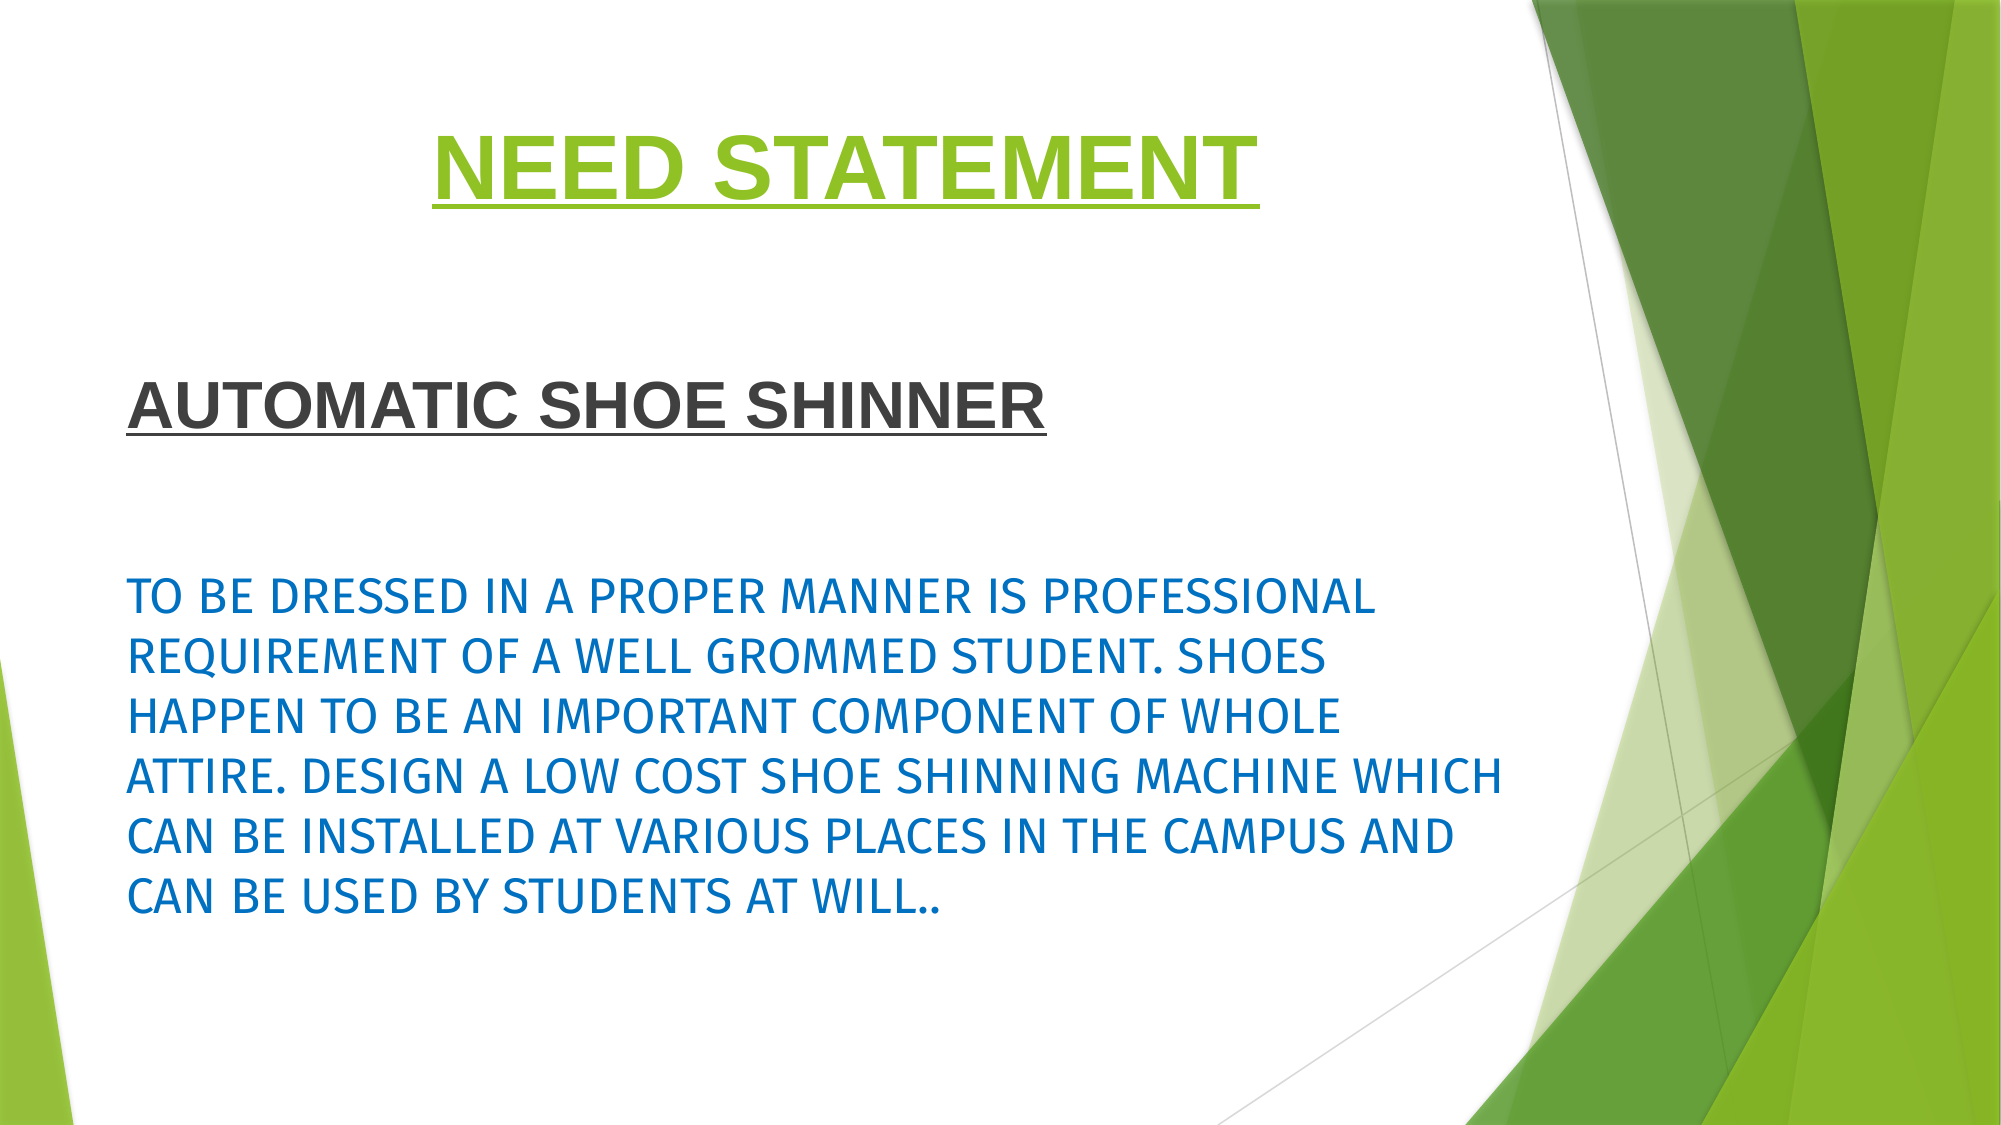

# NEED STATEMENT
AUTOMATIC SHOE SHINNER

TO BE DRESSED IN A PROPER MANNER IS PROFESSIONAL REQUIREMENT OF A WELL GROMMED STUDENT. SHOES HAPPEN TO BE AN IMPORTANT COMPONENT OF WHOLE ATTIRE. DESIGN A LOW COST SHOE SHINNING MACHINE WHICH CAN BE INSTALLED AT VARIOUS PLACES IN THE CAMPUS AND CAN BE USED BY STUDENTS AT WILL..